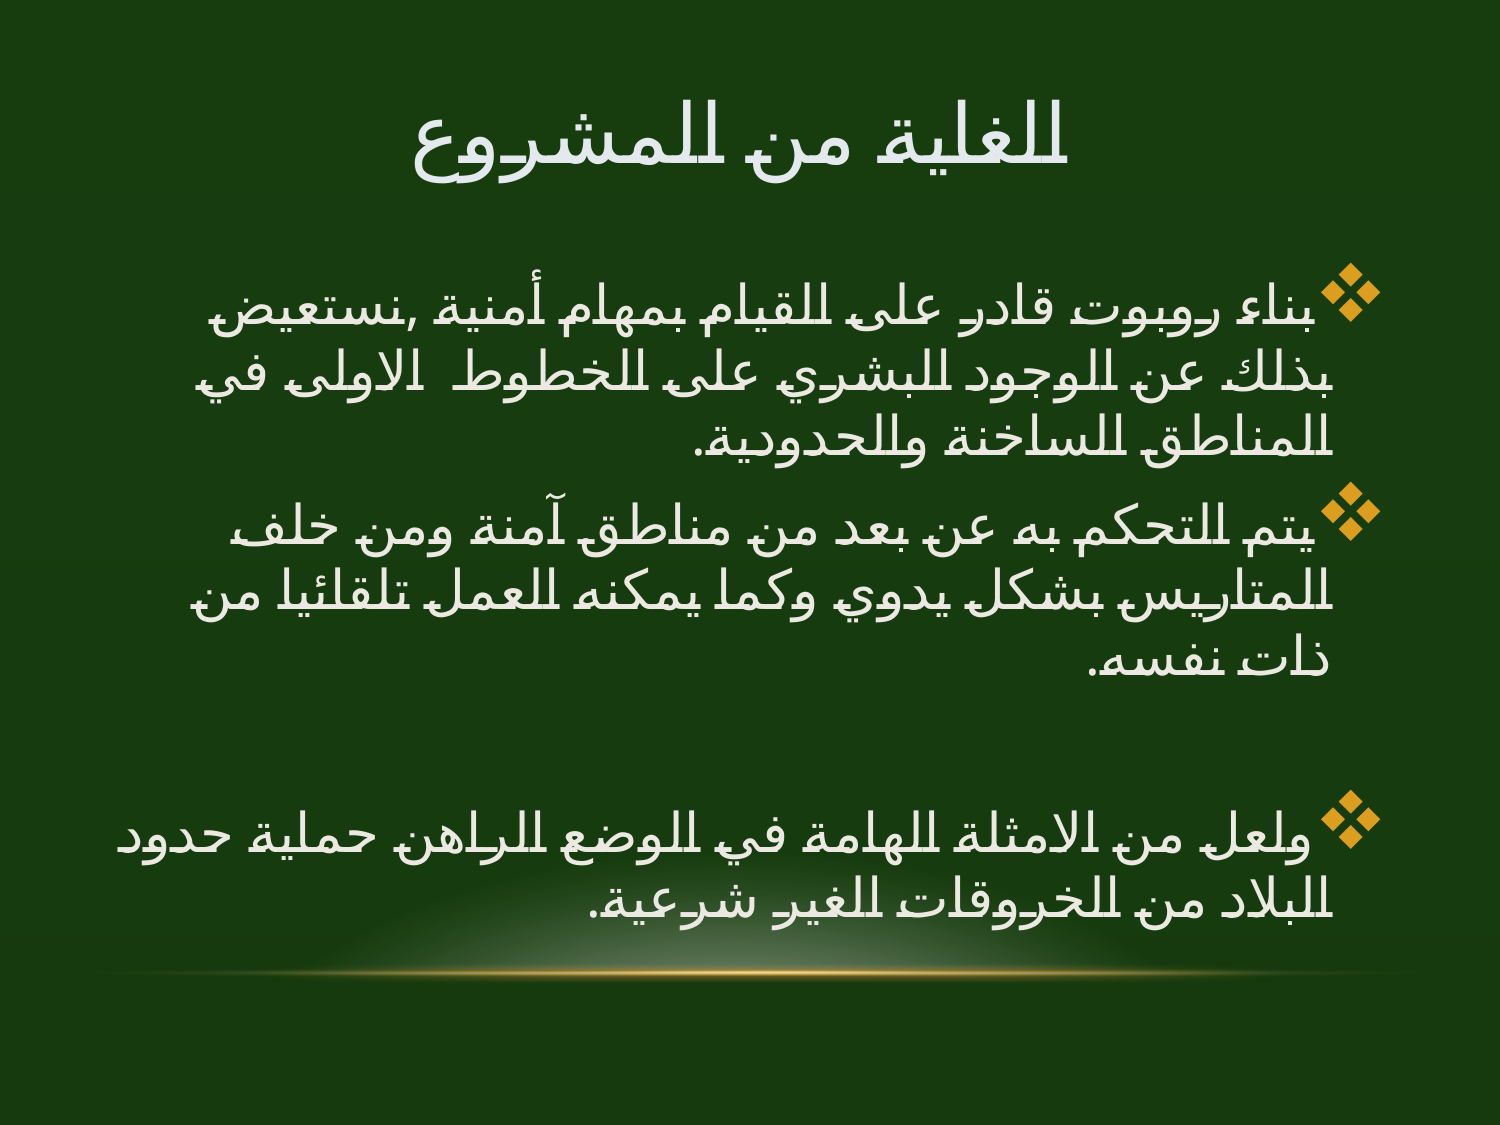

# الغاية من المشروع
بناء روبوت قادر على القيام بمهام أمنية ,نستعيض بذلك عن الوجود البشري على الخطوط  الاولى في المناطق الساخنة والحدودية.
يتم التحكم به عن بعد من مناطق آمنة ومن خلف المتاريس بشكل يدوي وكما يمكنه العمل تلقائيا من ذات نفسه.

ولعل من الامثلة الهامة في الوضع الراهن حماية حدود البلاد من الخروقات الغير شرعية.